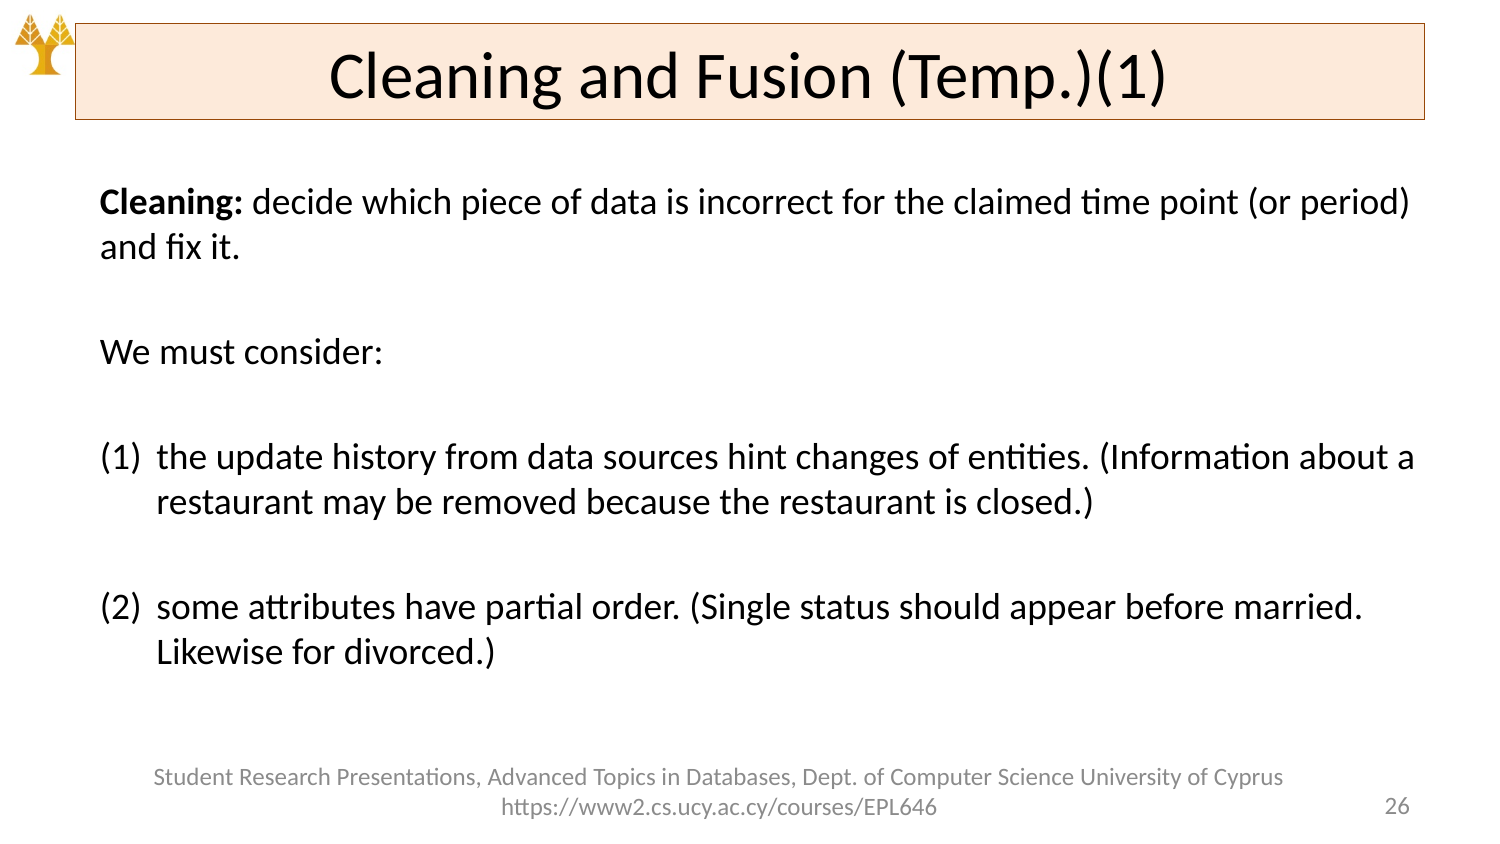

# Cleaning and Fusion (Temp.)(1)
Cleaning: decide which piece of data is incorrect for the claimed time point (or period) and fix it.

We must consider:

the update history from data sources hint changes of entities. (Information about a restaurant may be removed because the restaurant is closed.)

some attributes have partial order. (Single status should appear before married. Likewise for divorced.)
Student Research Presentations, Advanced Topics in Databases, Dept. of Computer Science University of Cyprus https://www2.cs.ucy.ac.cy/courses/EPL646
26